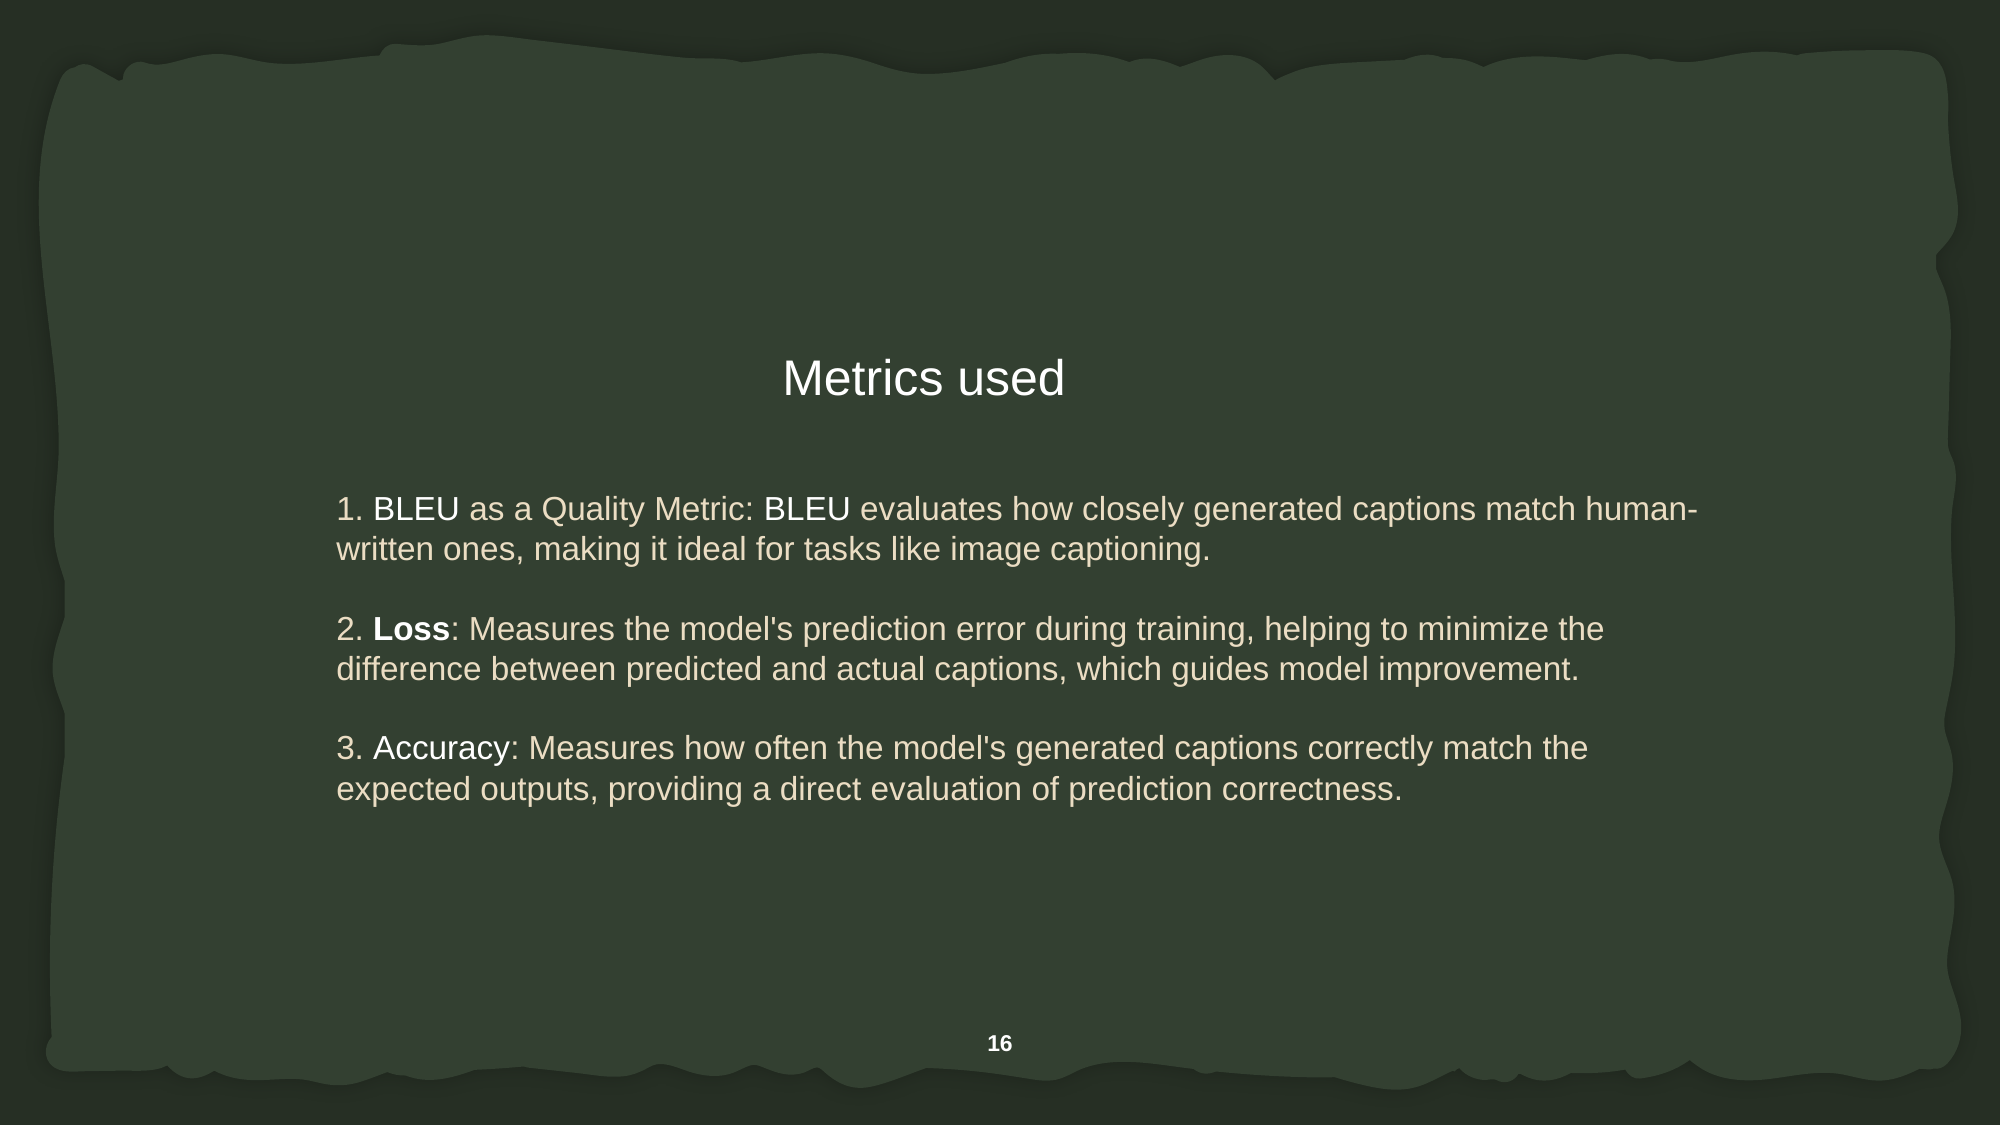

#
Metrics used
1. BLEU as a Quality Metric: BLEU evaluates how closely generated captions match human-written ones, making it ideal for tasks like image captioning.

2. Loss: Measures the model's prediction error during training, helping to minimize the difference between predicted and actual captions, which guides model improvement.

3. Accuracy: Measures how often the model's generated captions correctly match the expected outputs, providing a direct evaluation of prediction correctness.

16